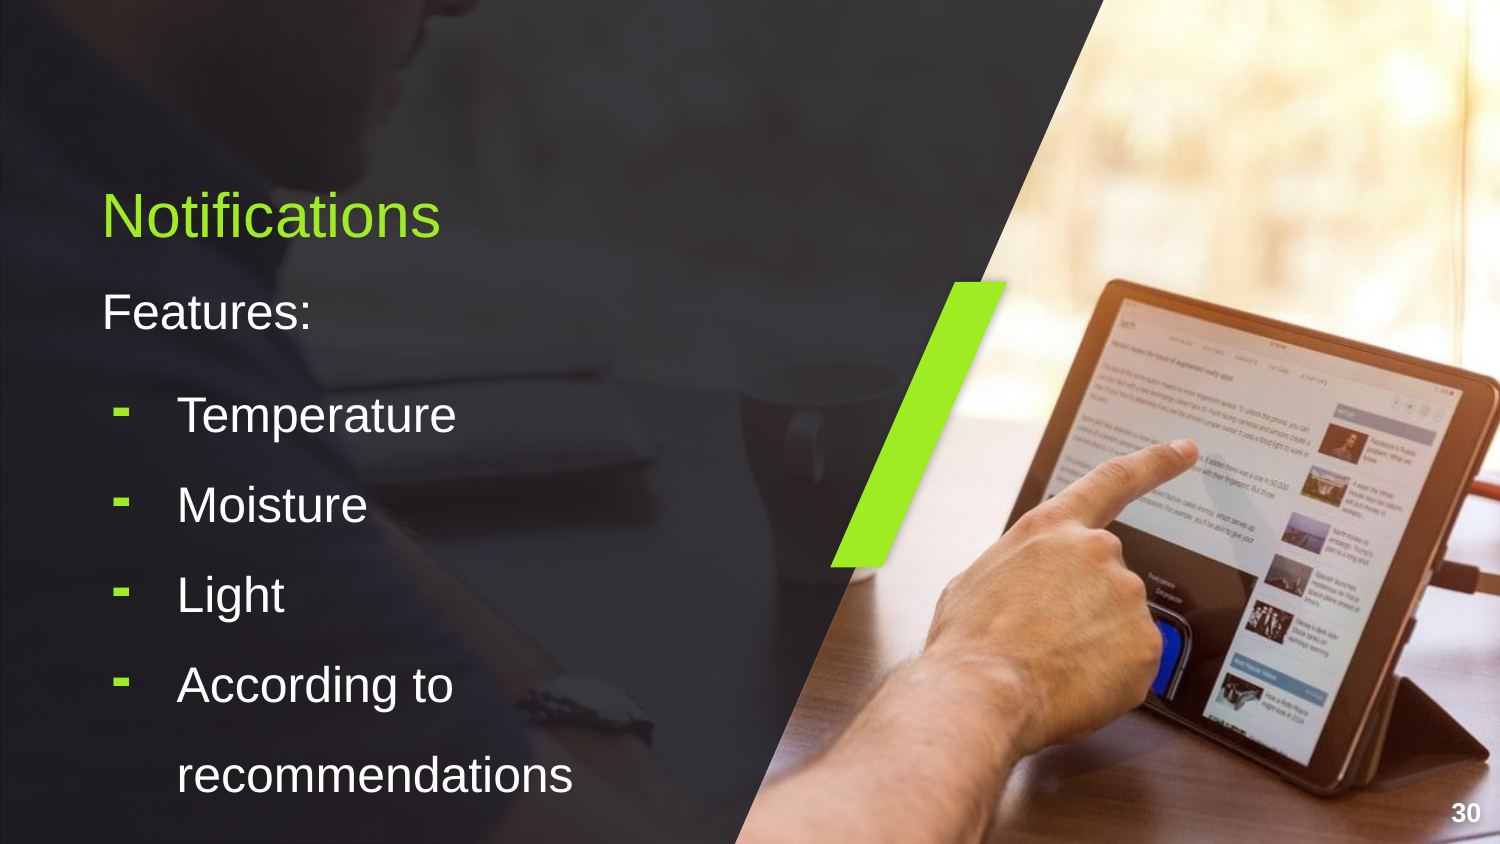

Notifications
Features:
Temperature
Moisture
Light
According to recommendations

30